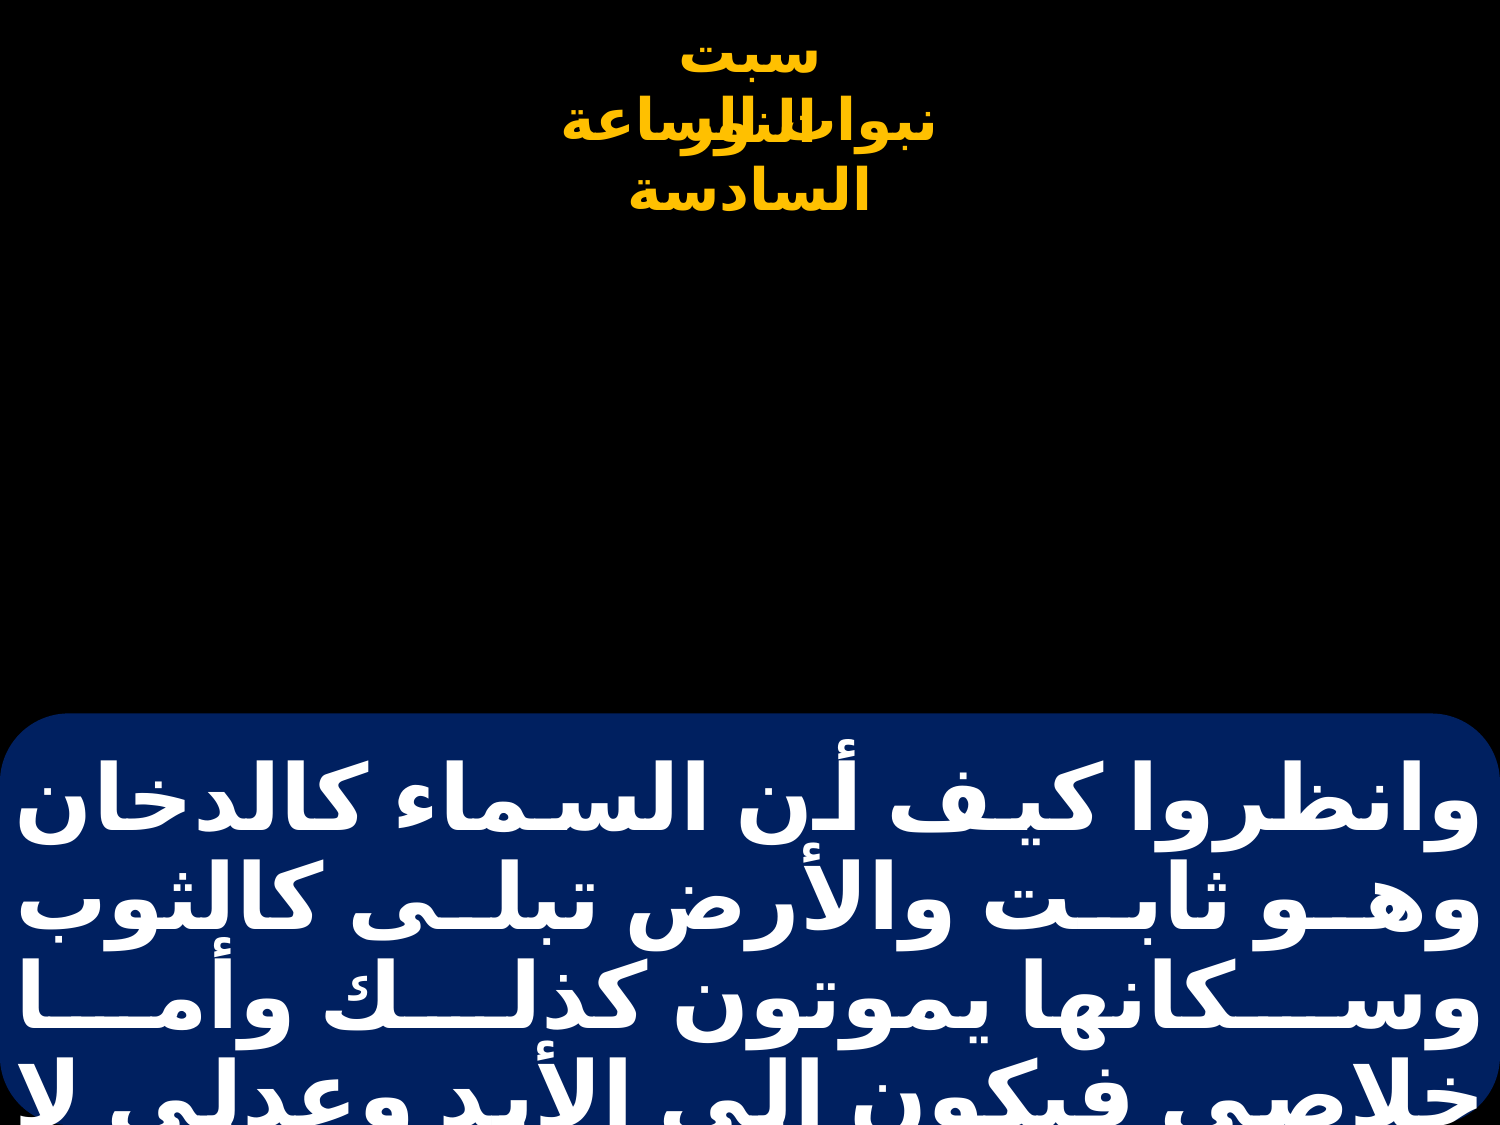

# وانظروا كيف أن السماء كالدخان وهو ثابت والأرض تبلى كالثوب وسكانها يموتون كذلك وأما خلاصى فيكون إلى الأبد وعدلى لا يفنى.